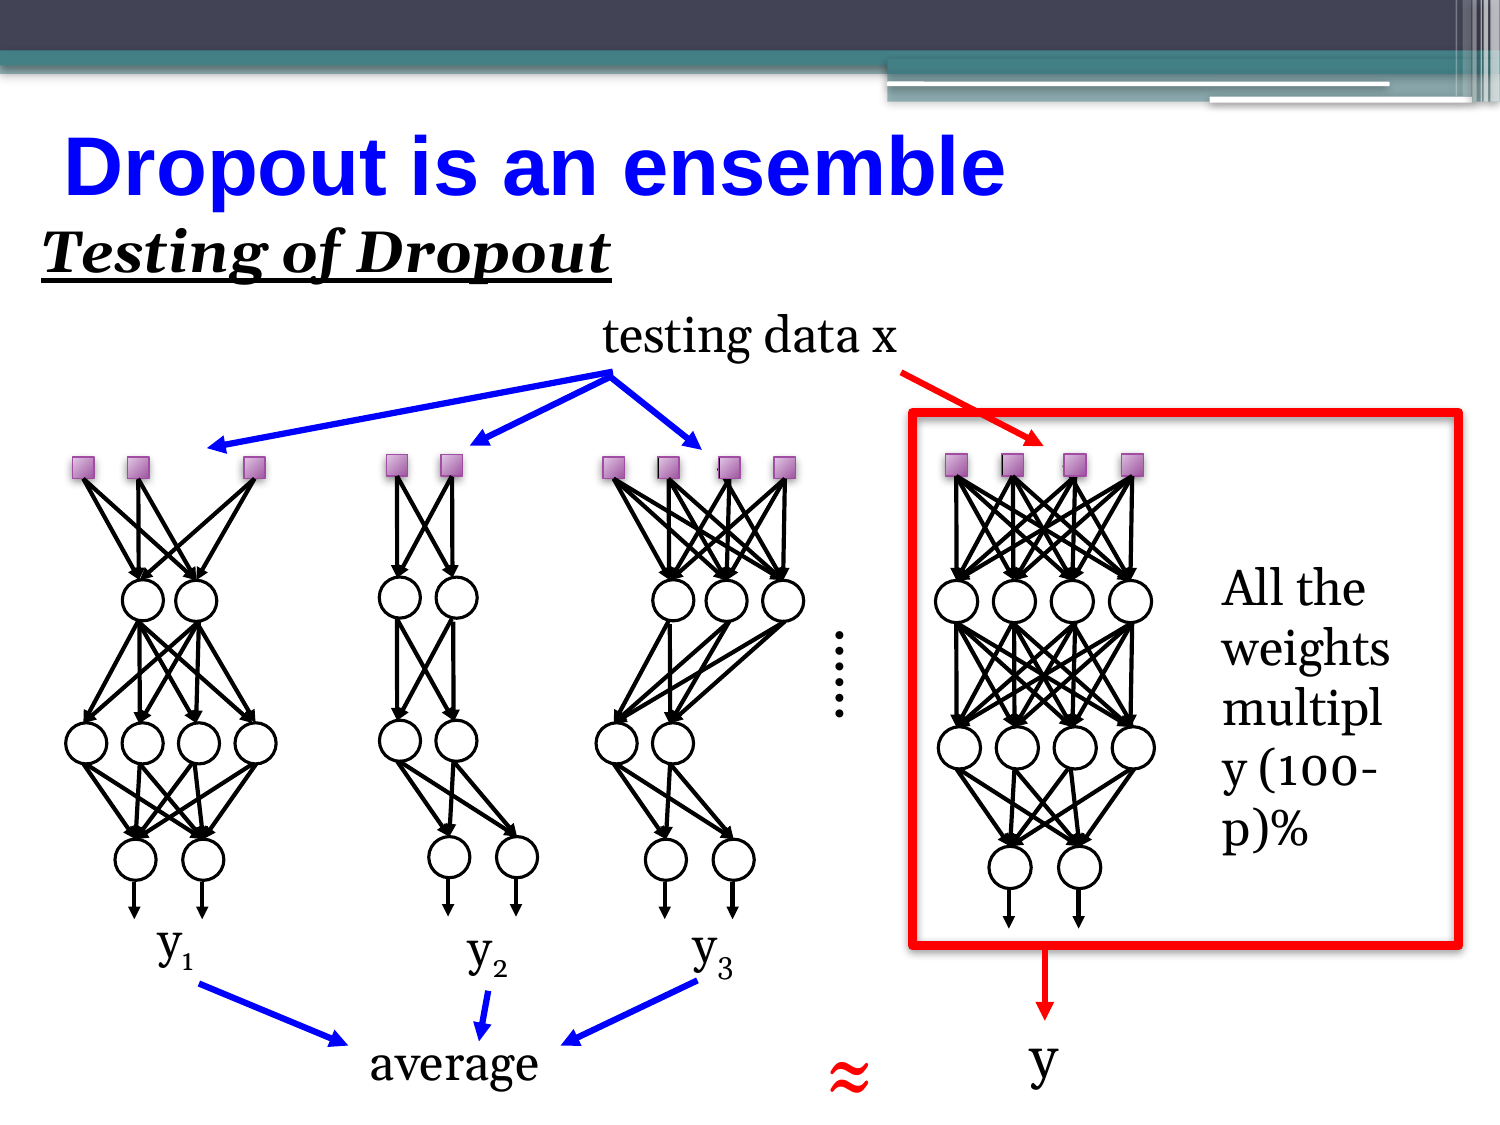

# Dropout is an ensemble
Testing of Dropout
testing data x

All the weights multiply (100-p)%

……
y1
y3
y2
≈
y
average